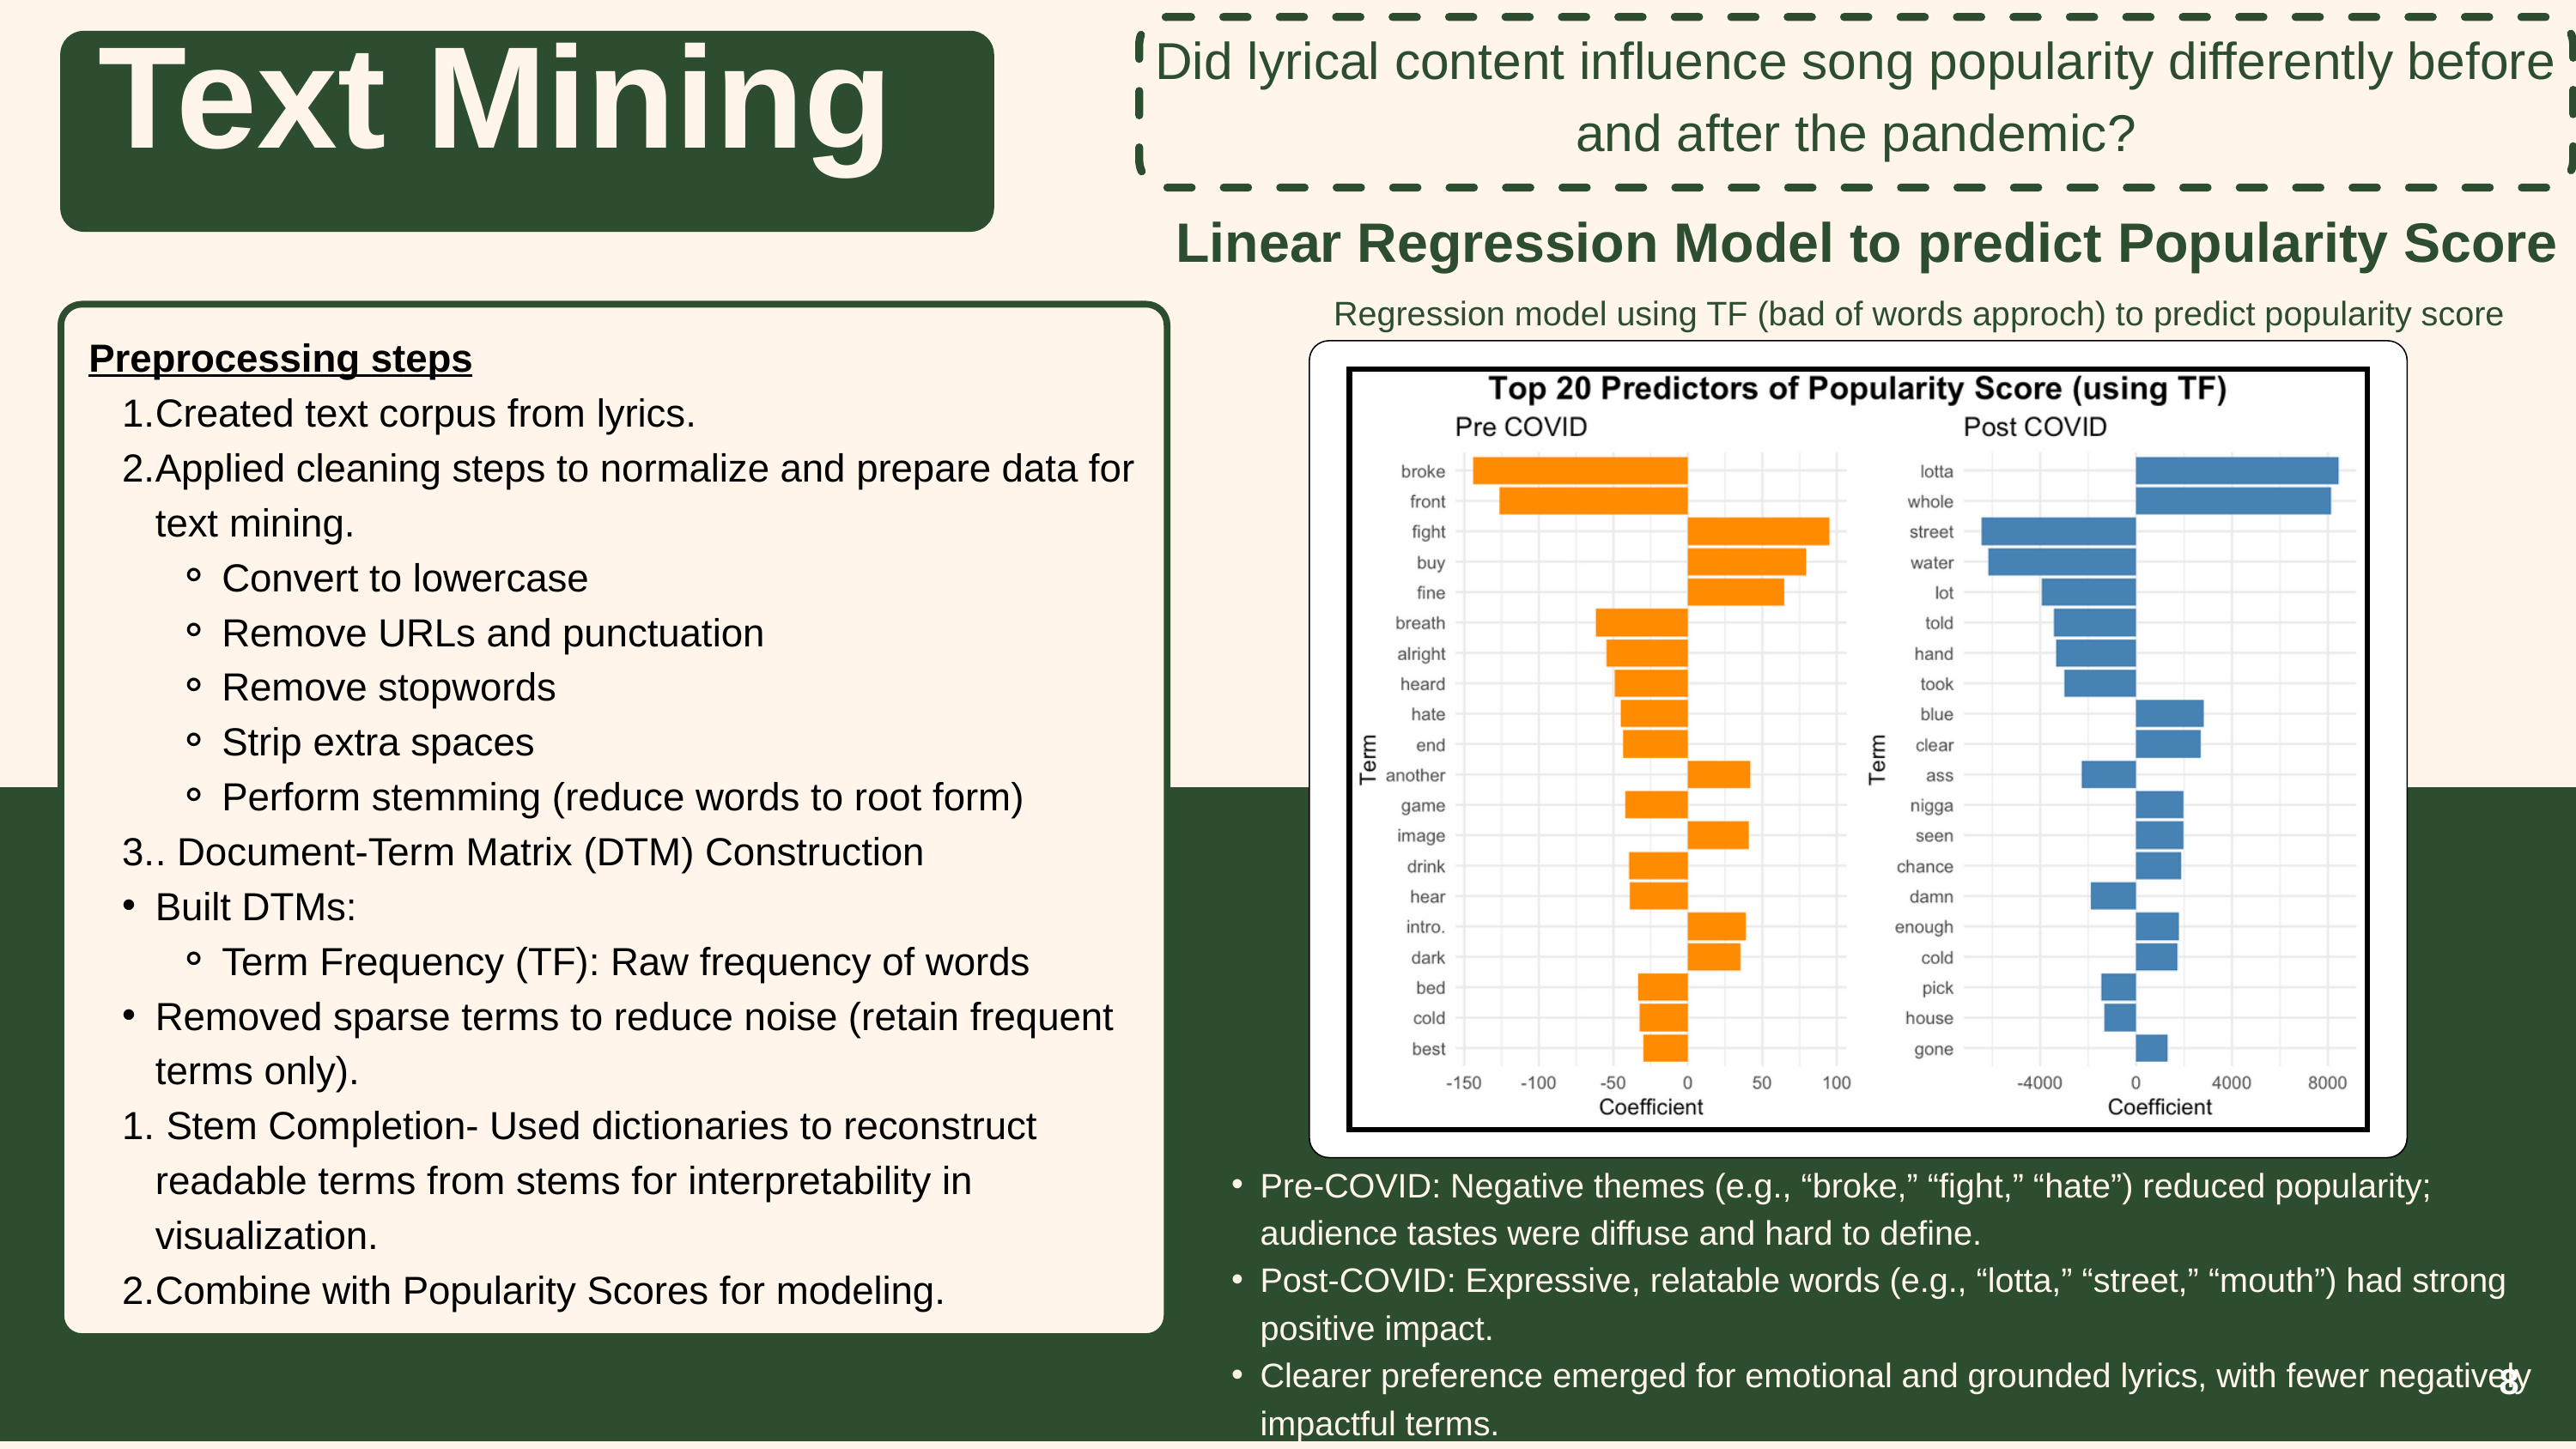

Did lyrical content influence song popularity differently before and after the pandemic?

Text Mining
Linear Regression Model to predict Popularity Score

Regression model using TF (bad of words approch) to predict popularity score
Preprocessing steps
Created text corpus from lyrics.
Applied cleaning steps to normalize and prepare data for text mining.
Convert to lowercase
Remove URLs and punctuation
Remove stopwords
Strip extra spaces
Perform stemming (reduce words to root form)
. Document-Term Matrix (DTM) Construction
Built DTMs:
Term Frequency (TF): Raw frequency of words
Removed sparse terms to reduce noise (retain frequent terms only).
 Stem Completion- Used dictionaries to reconstruct readable terms from stems for interpretability in visualization.
Combine with Popularity Scores for modeling.

Pre-COVID: Negative themes (e.g., “broke,” “fight,” “hate”) reduced popularity; audience tastes were diffuse and hard to define.
Post-COVID: Expressive, relatable words (e.g., “lotta,” “street,” “mouth”) had strong positive impact.
Clearer preference emerged for emotional and grounded lyrics, with fewer negatively impactful terms.
8